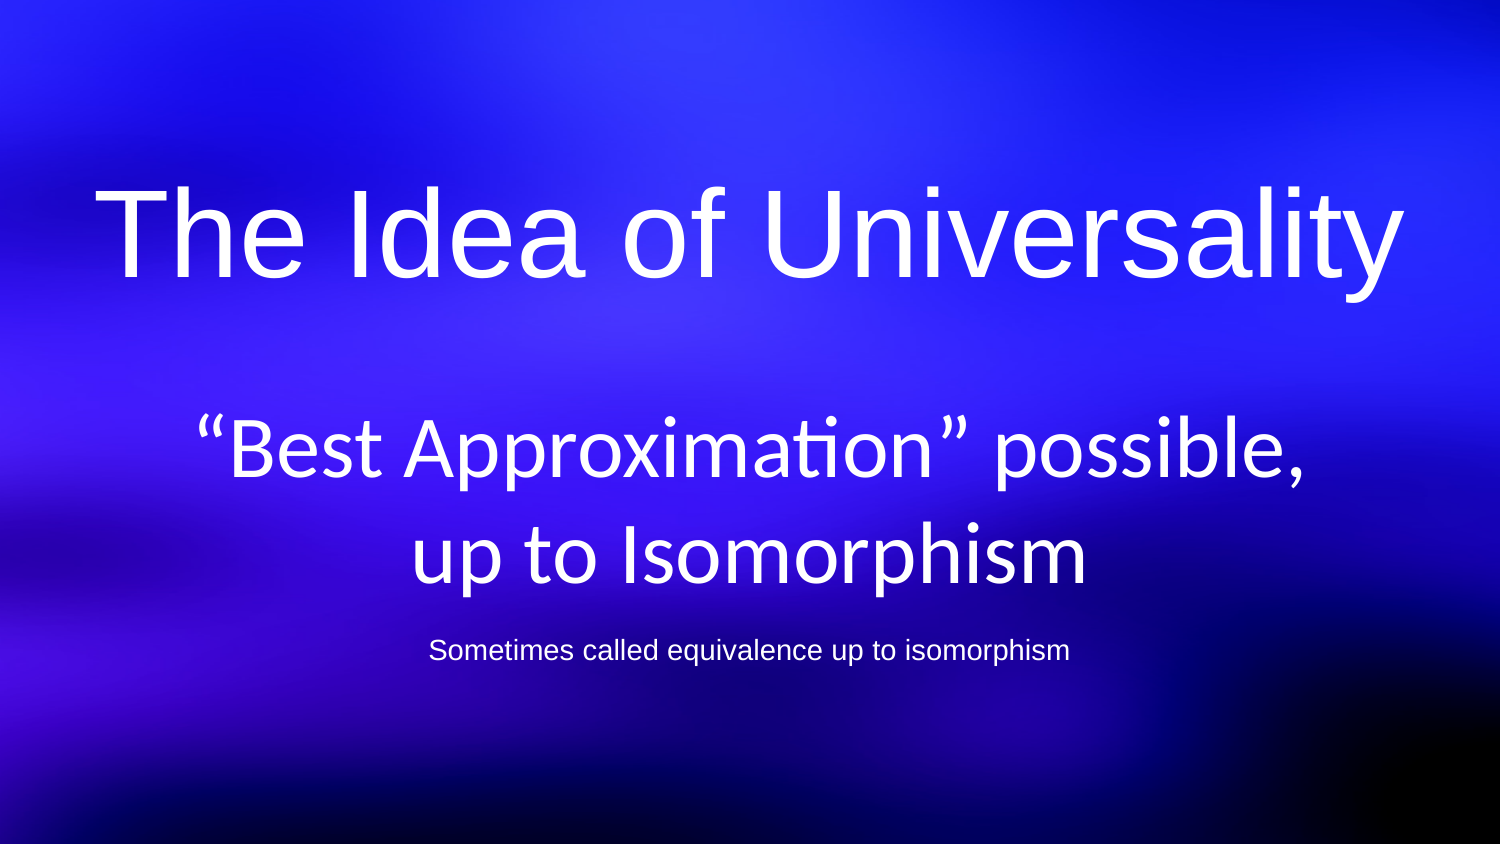

The Idea of Universality
“Best Approximation” possible,
up to Isomorphism
Sometimes called equivalence up to isomorphism